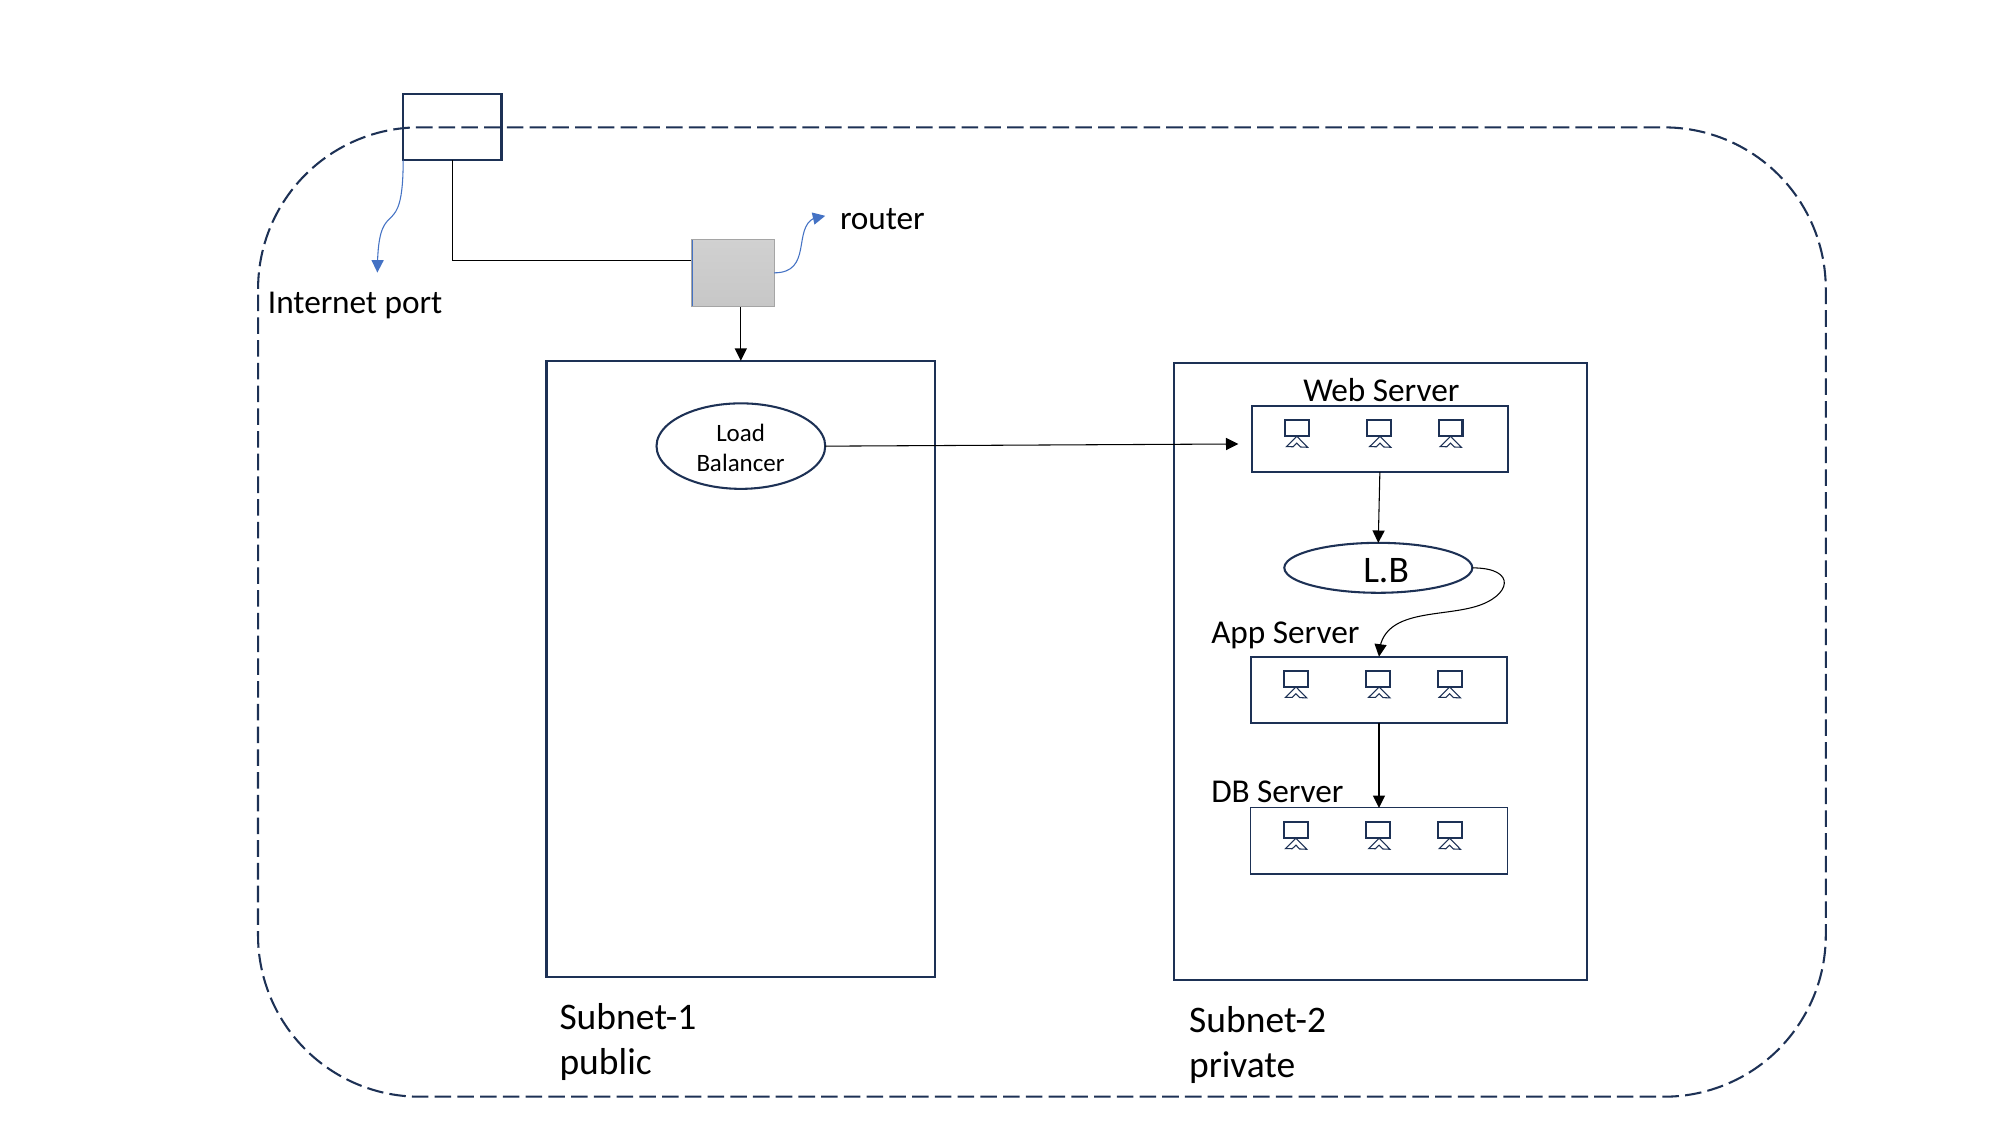

router

Internet port
Web Server

S
Load Balancer

LL.B
App Server

DB Server

Subnet-1
public
Subnet-2
private